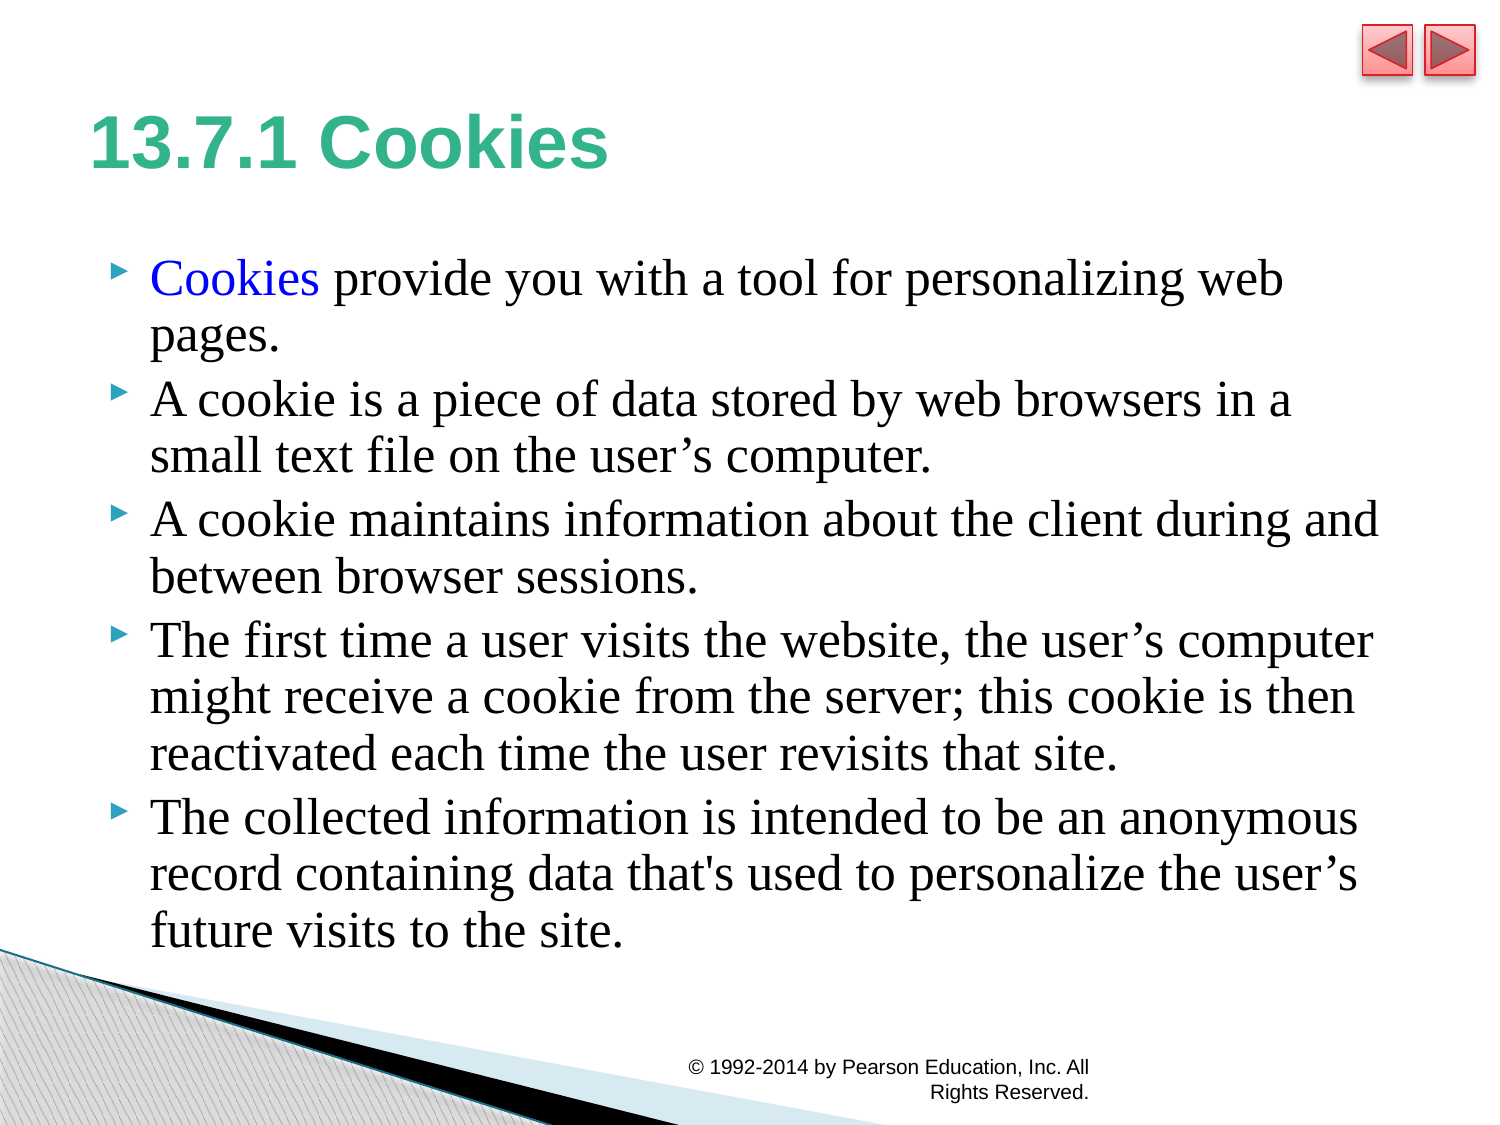

# 13.7.1 Cookies
Cookies provide you with a tool for personalizing web pages.
A cookie is a piece of data stored by web browsers in a small text file on the user’s computer.
A cookie maintains information about the client during and between browser sessions.
The first time a user visits the website, the user’s computer might receive a cookie from the server; this cookie is then reactivated each time the user revisits that site.
The collected information is intended to be an anonymous record containing data that's used to personalize the user’s future visits to the site.
© 1992-2014 by Pearson Education, Inc. All Rights Reserved.